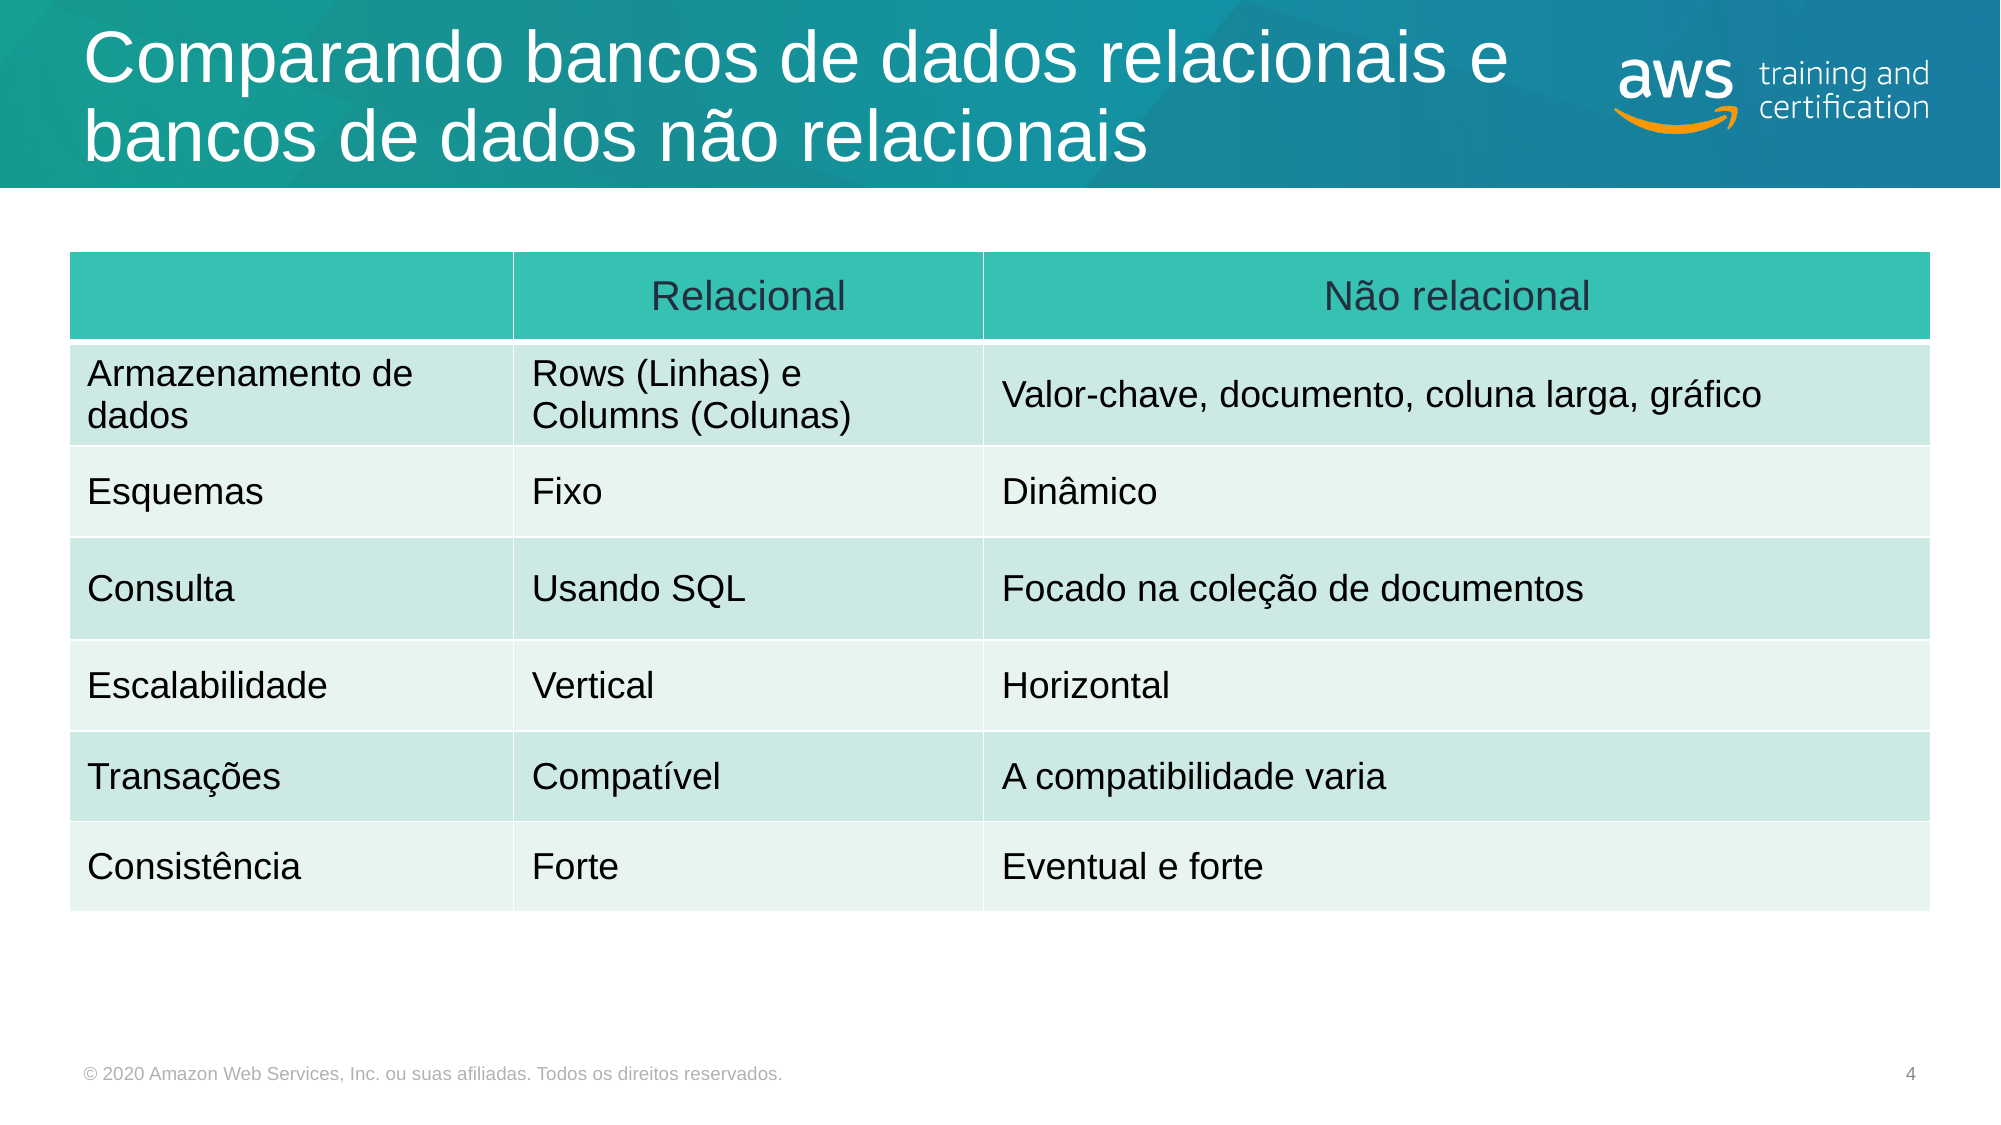

# Comparando bancos de dados relacionais e bancos de dados não relacionais
|  | Relacional | Não relacional |
| --- | --- | --- |
| Armazenamento de dados | Rows (Linhas) e Columns (Colunas) | Valor-chave, documento, coluna larga, gráfico |
| Esquemas | Fixo | Dinâmico |
| Consulta | Usando SQL | Focado na coleção de documentos |
| Escalabilidade | Vertical | Horizontal |
| Transações | Compatível | A compatibilidade varia |
| Consistência | Forte | Eventual e forte |
© 2020 Amazon Web Services, Inc. ou suas afiliadas. Todos os direitos reservados.
4